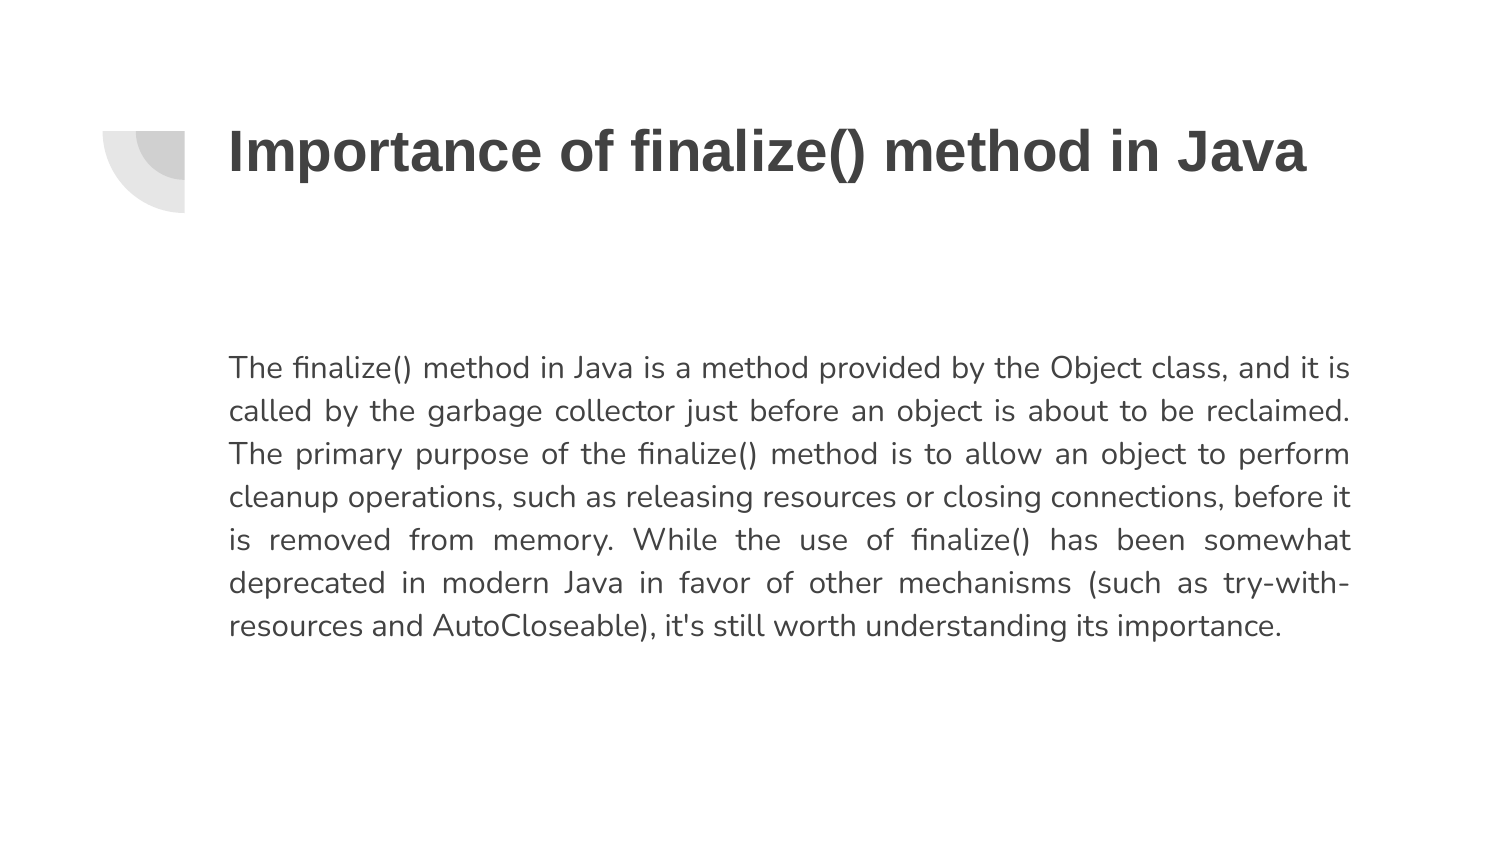

# Importance of finalize() method in Java
The finalize() method in Java is a method provided by the Object class, and it is called by the garbage collector just before an object is about to be reclaimed. The primary purpose of the finalize() method is to allow an object to perform cleanup operations, such as releasing resources or closing connections, before it is removed from memory. While the use of finalize() has been somewhat deprecated in modern Java in favor of other mechanisms (such as try-with-resources and AutoCloseable), it's still worth understanding its importance.